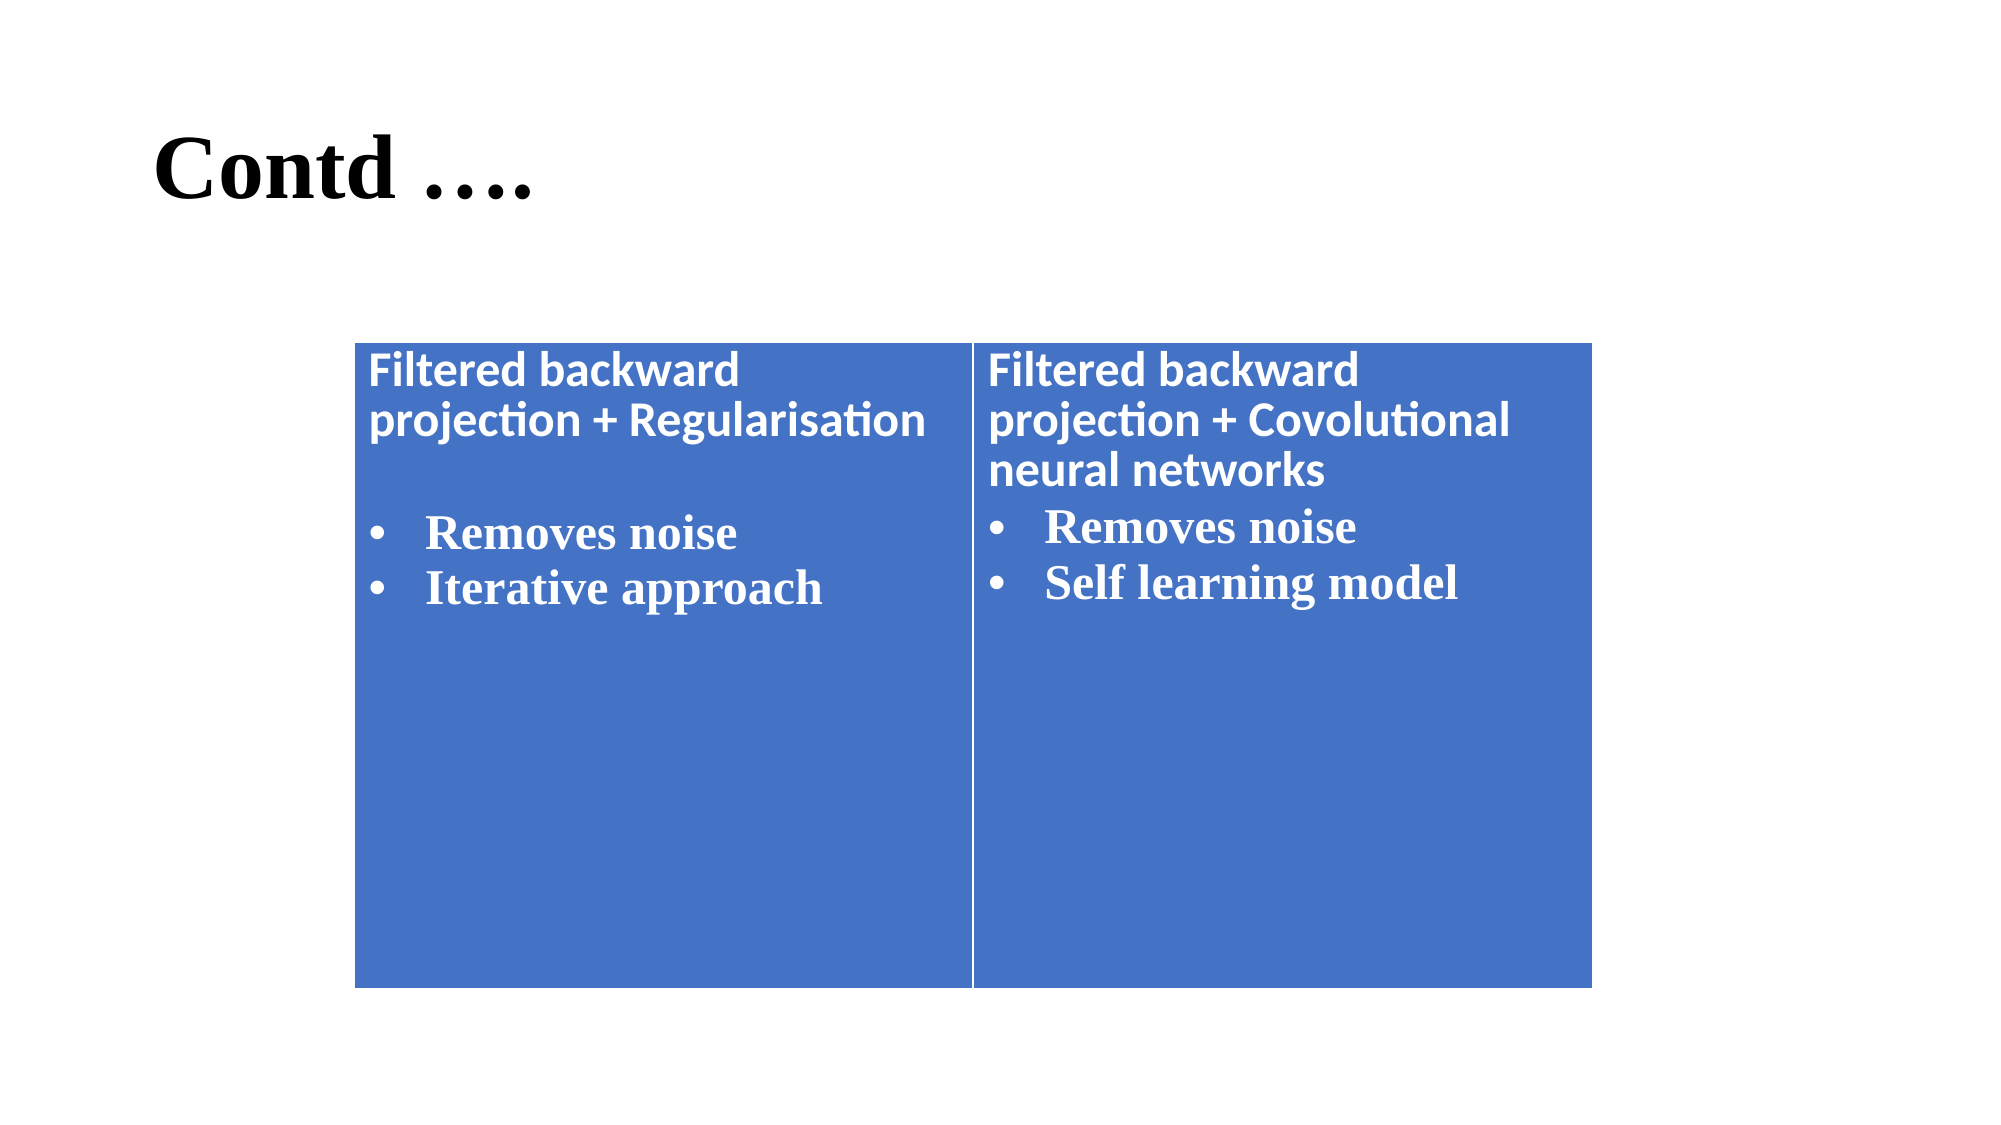

# Contd ….
| Filtered backward projection + Regularisation Removes noise Iterative approach | Filtered backward projection + Covolutional neural networks Removes noise Self learning model |
| --- | --- |